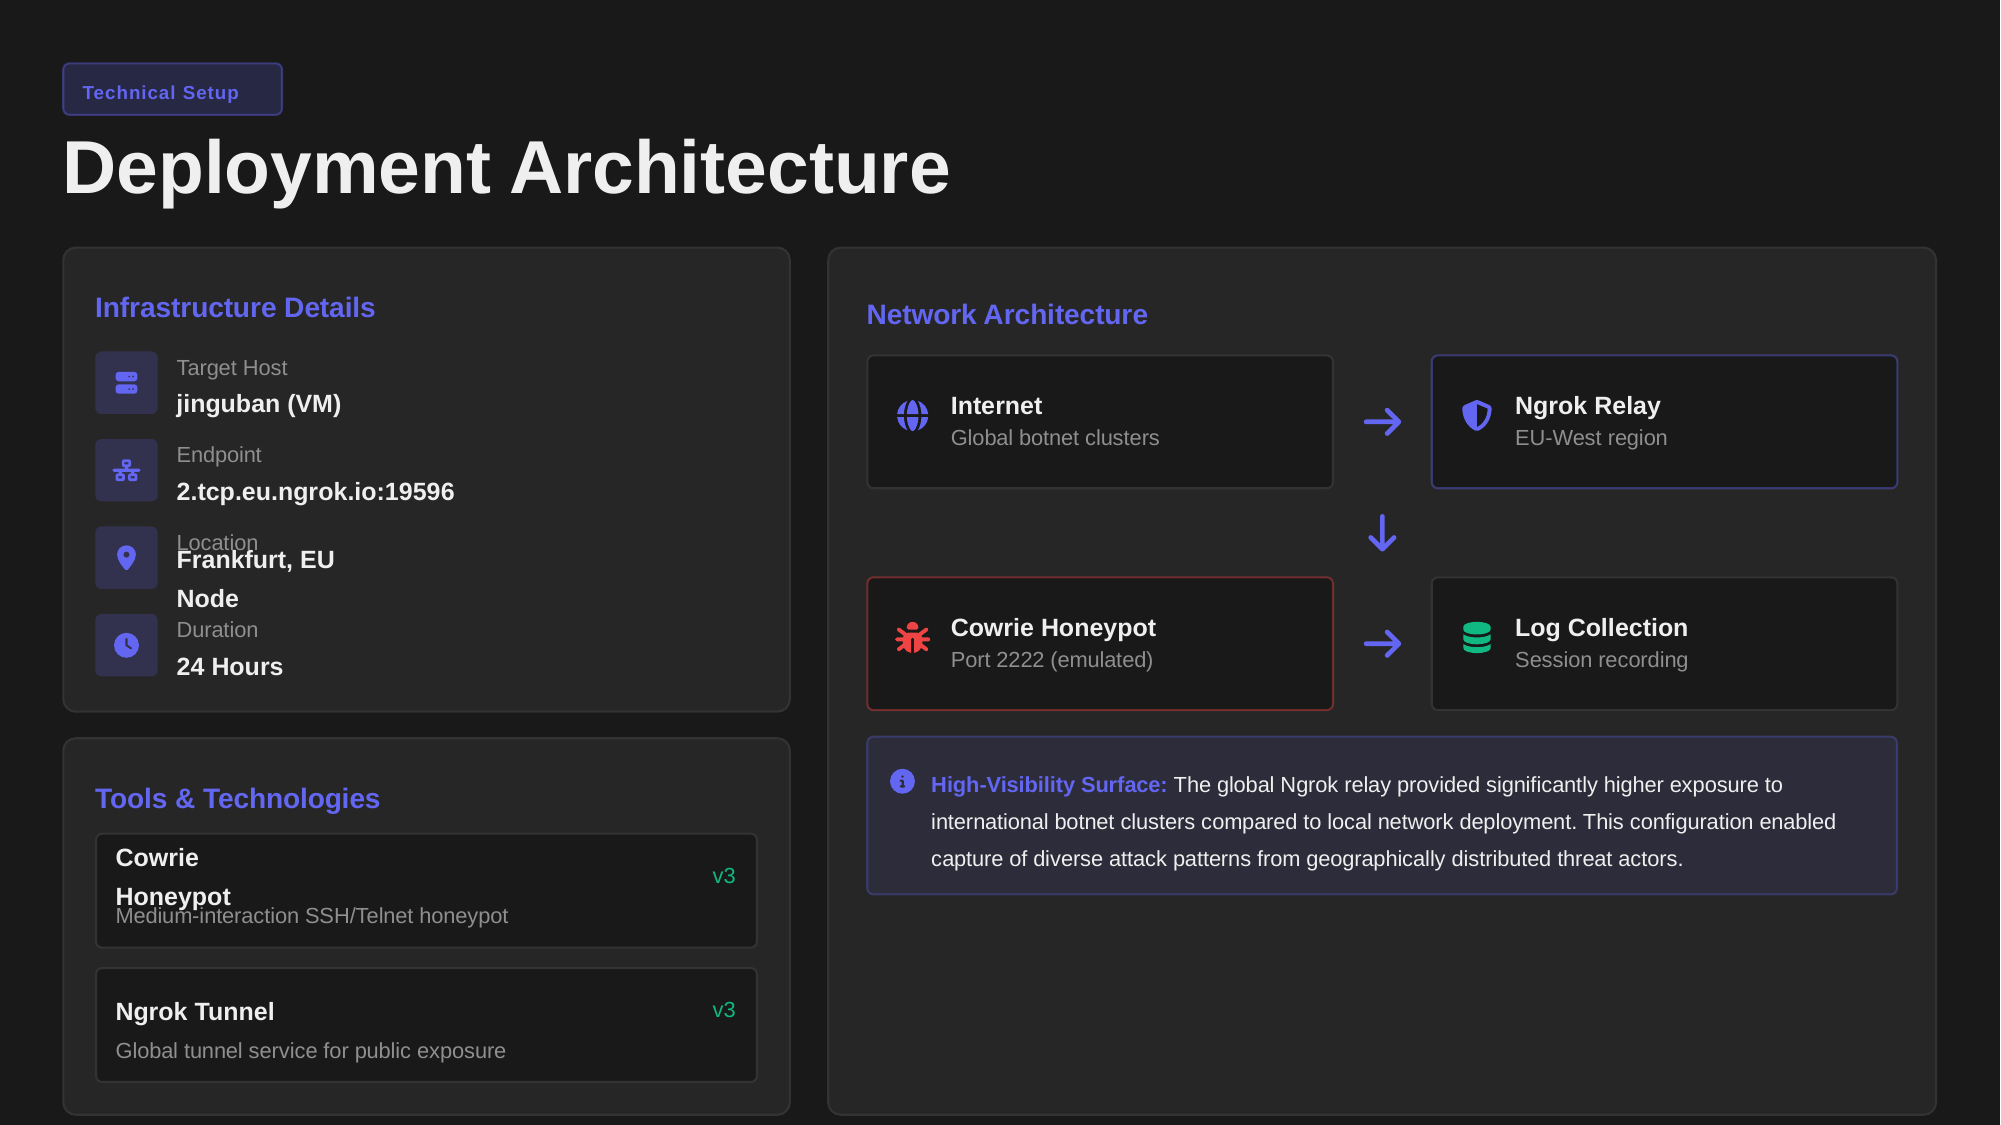

Technical Setup
Deployment Architecture

Infrastructure Details
Network Architecture
Target Host

jinguban (VM)
Internet
Ngrok Relay

Global botnet clusters
EU-West region
Endpoint

2.tcp.eu.ngrok.io:19596

Location

Frankfurt, EU Node

Cowrie Honeypot
Log Collection
Duration

Port 2222 (emulated)
Session recording
24 Hours

High-Visibility Surface: The global Ngrok relay provided significantly higher exposure to international botnet clusters compared to local network deployment. This configuration enabled capture of diverse attack patterns from geographically distributed threat actors.

Tools & Technologies

Cowrie Honeypot
v3
Medium-interaction SSH/Telnet honeypot

Ngrok Tunnel
v3
Global tunnel service for public exposure